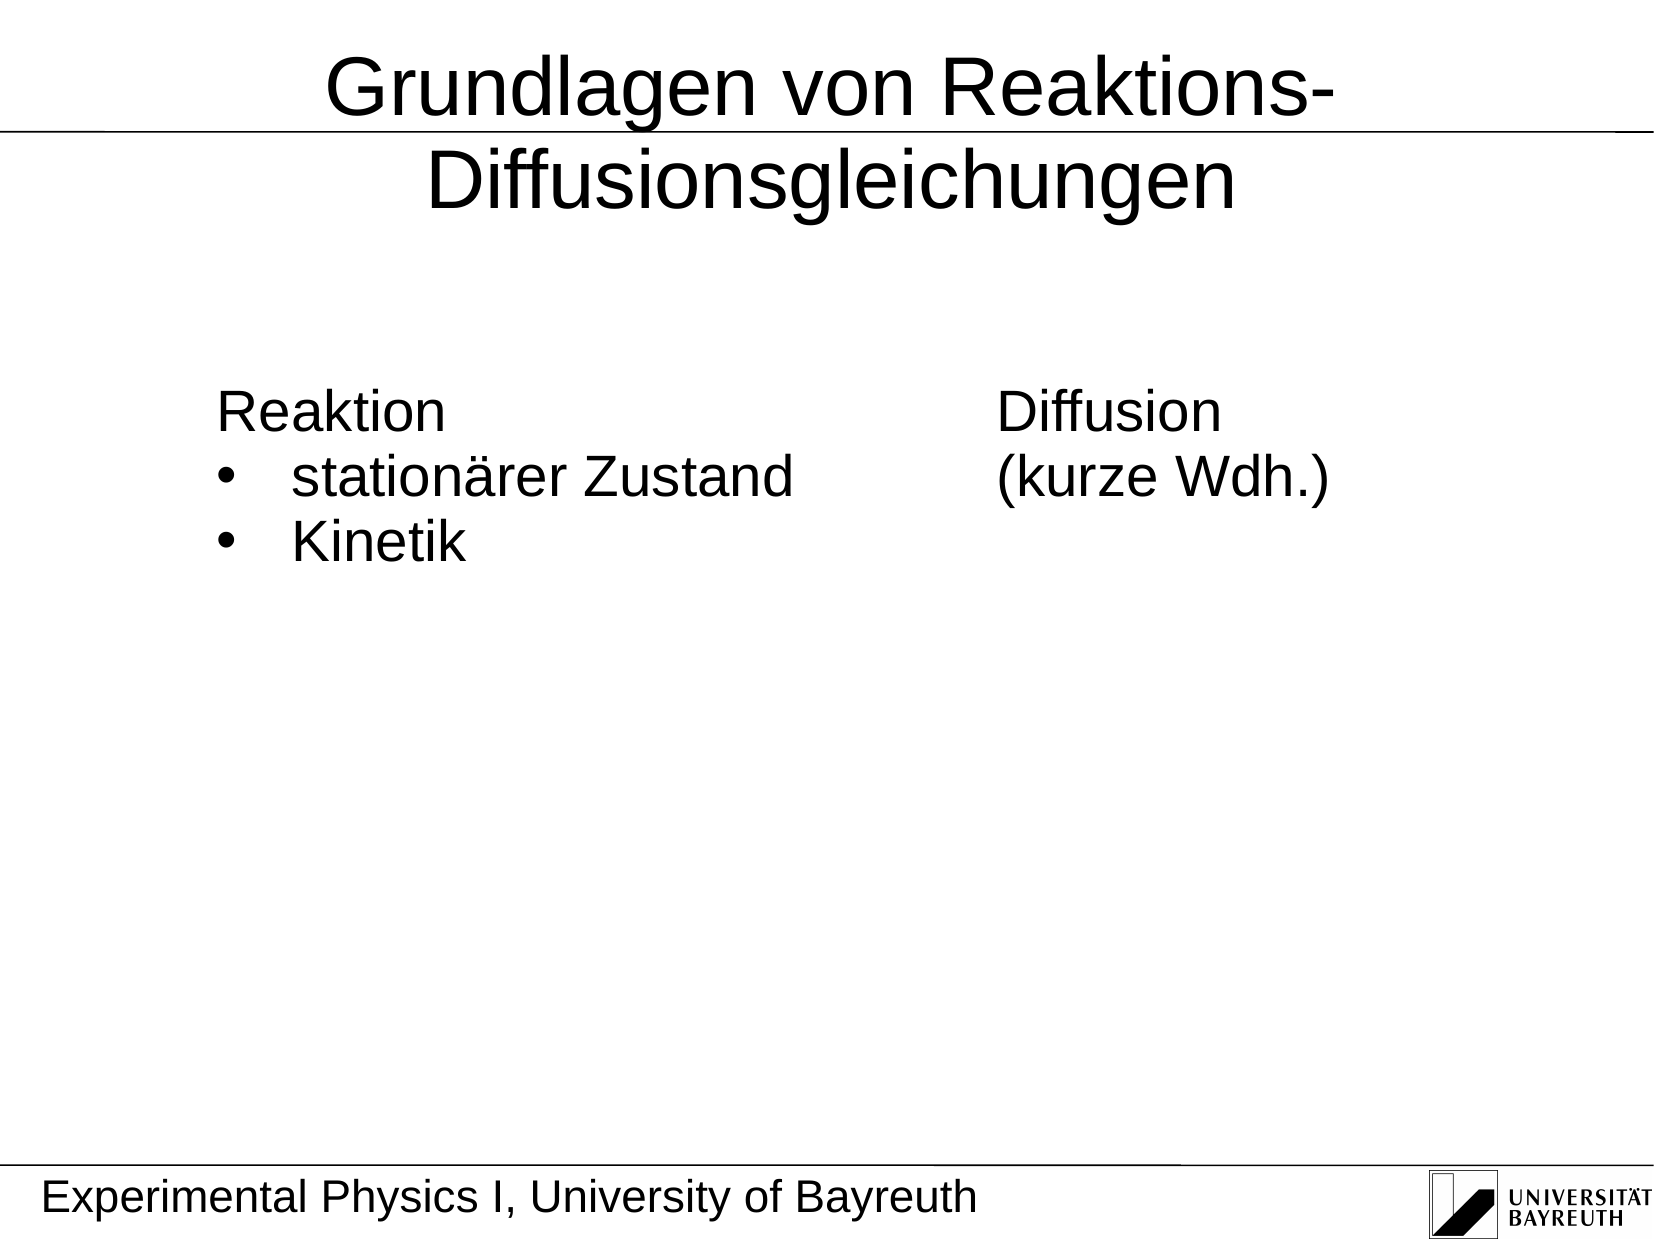

# Grundlagen von Reaktions-Diffusionsgleichungen
Reaktion
stationärer Zustand
Kinetik
Diffusion
(kurze Wdh.)